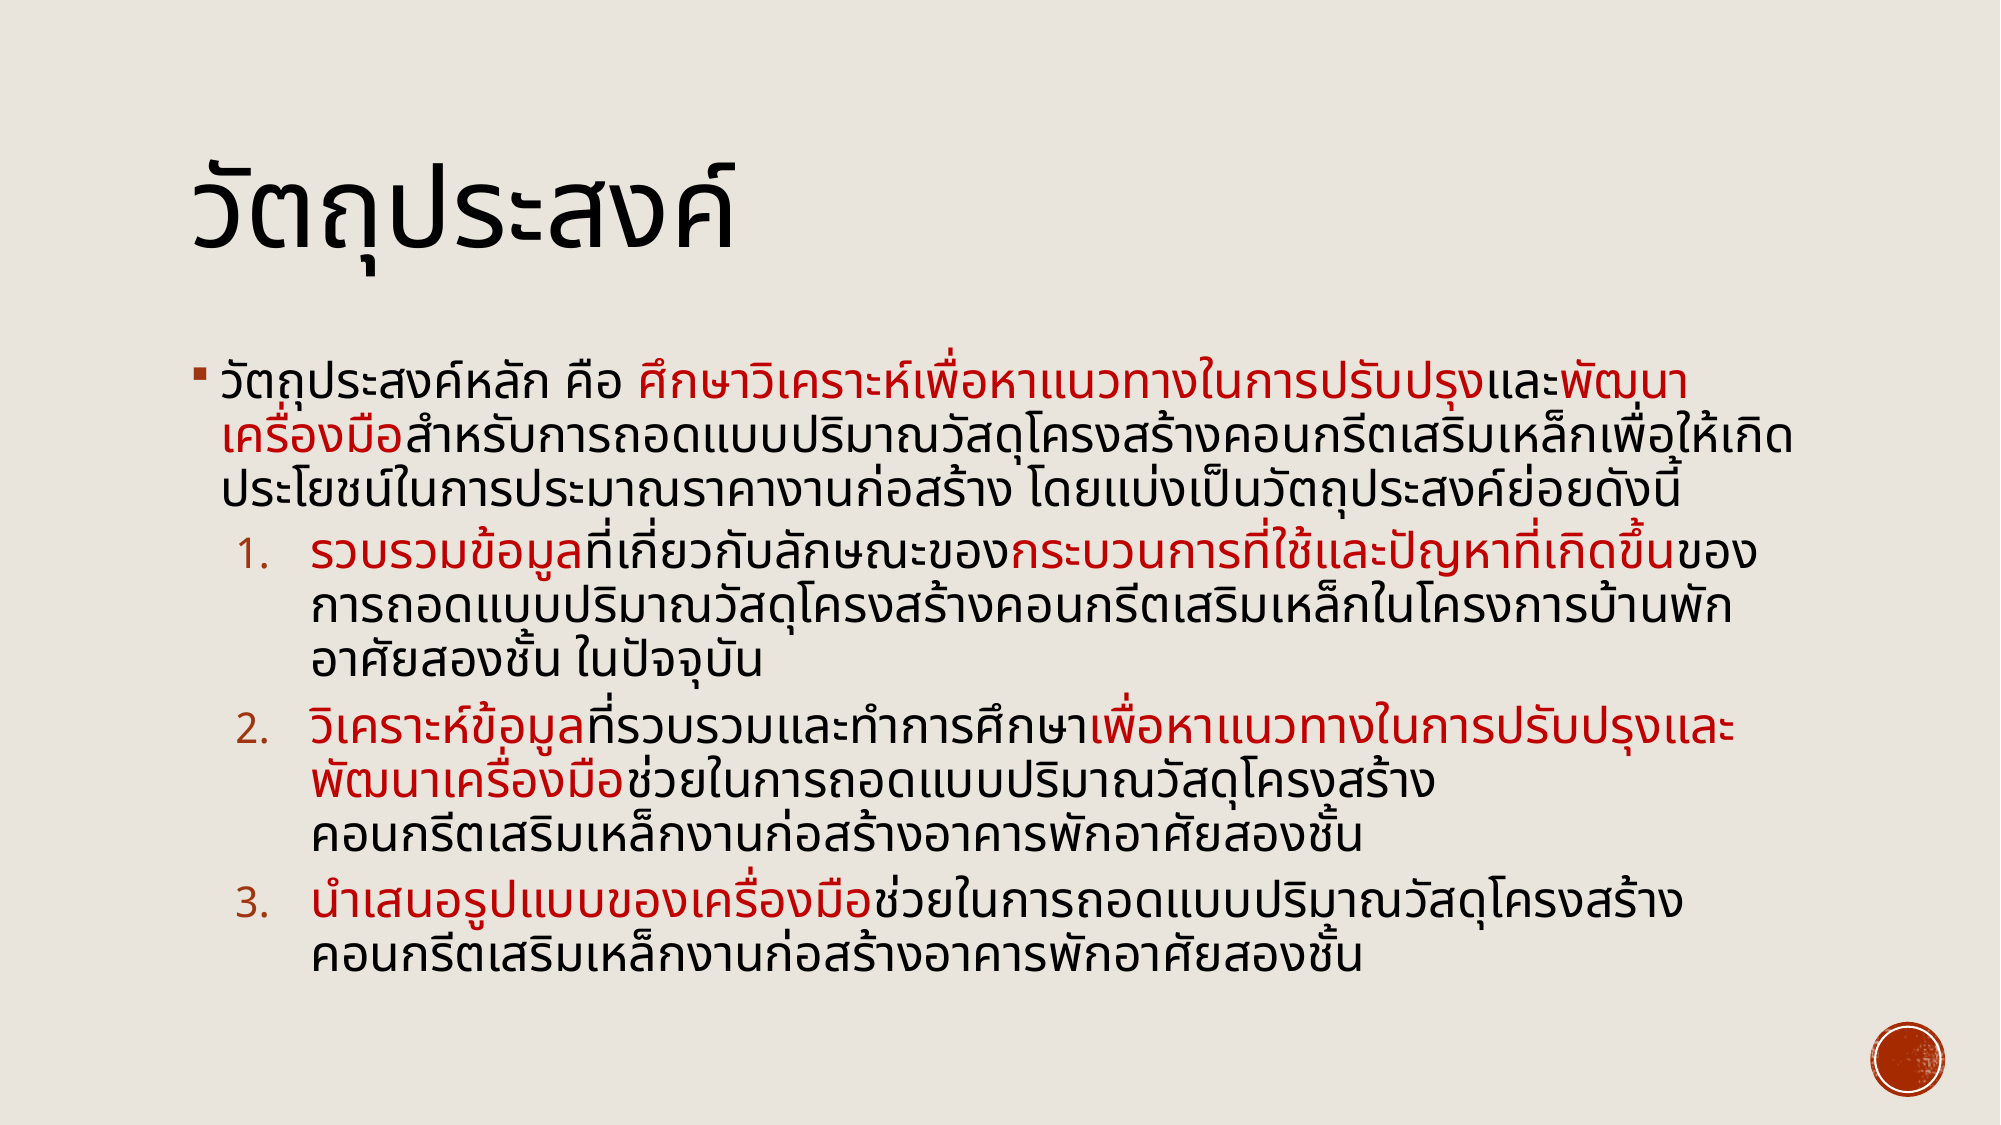

# วัตถุประสงค์
วัตถุประสงค์หลัก คือ ศึกษาวิเคราะห์เพื่อหาแนวทางในการปรับปรุงและพัฒนาเครื่องมือสำหรับการถอดแบบปริมาณวัสดุโครงสร้างคอนกรีตเสริมเหล็กเพื่อให้เกิดประโยชน์ในการประมาณราคางานก่อสร้าง โดยแบ่งเป็นวัตถุประสงค์ย่อยดังนี้
รวบรวมข้อมูลที่เกี่ยวกับลักษณะของกระบวนการที่ใช้และปัญหาที่เกิดขึ้นของการถอดแบบปริมาณวัสดุโครงสร้างคอนกรีตเสริมเหล็กในโครงการบ้านพักอาศัยสองชั้น ในปัจจุบัน
วิเคราะห์ข้อมูลที่รวบรวมและทำการศึกษาเพื่อหาแนวทางในการปรับปรุงและพัฒนาเครื่องมือช่วยในการถอดแบบปริมาณวัสดุโครงสร้างคอนกรีตเสริมเหล็กงานก่อสร้างอาคารพักอาศัยสองชั้น
นำเสนอรูปแบบของเครื่องมือช่วยในการถอดแบบปริมาณวัสดุโครงสร้างคอนกรีตเสริมเหล็กงานก่อสร้างอาคารพักอาศัยสองชั้น